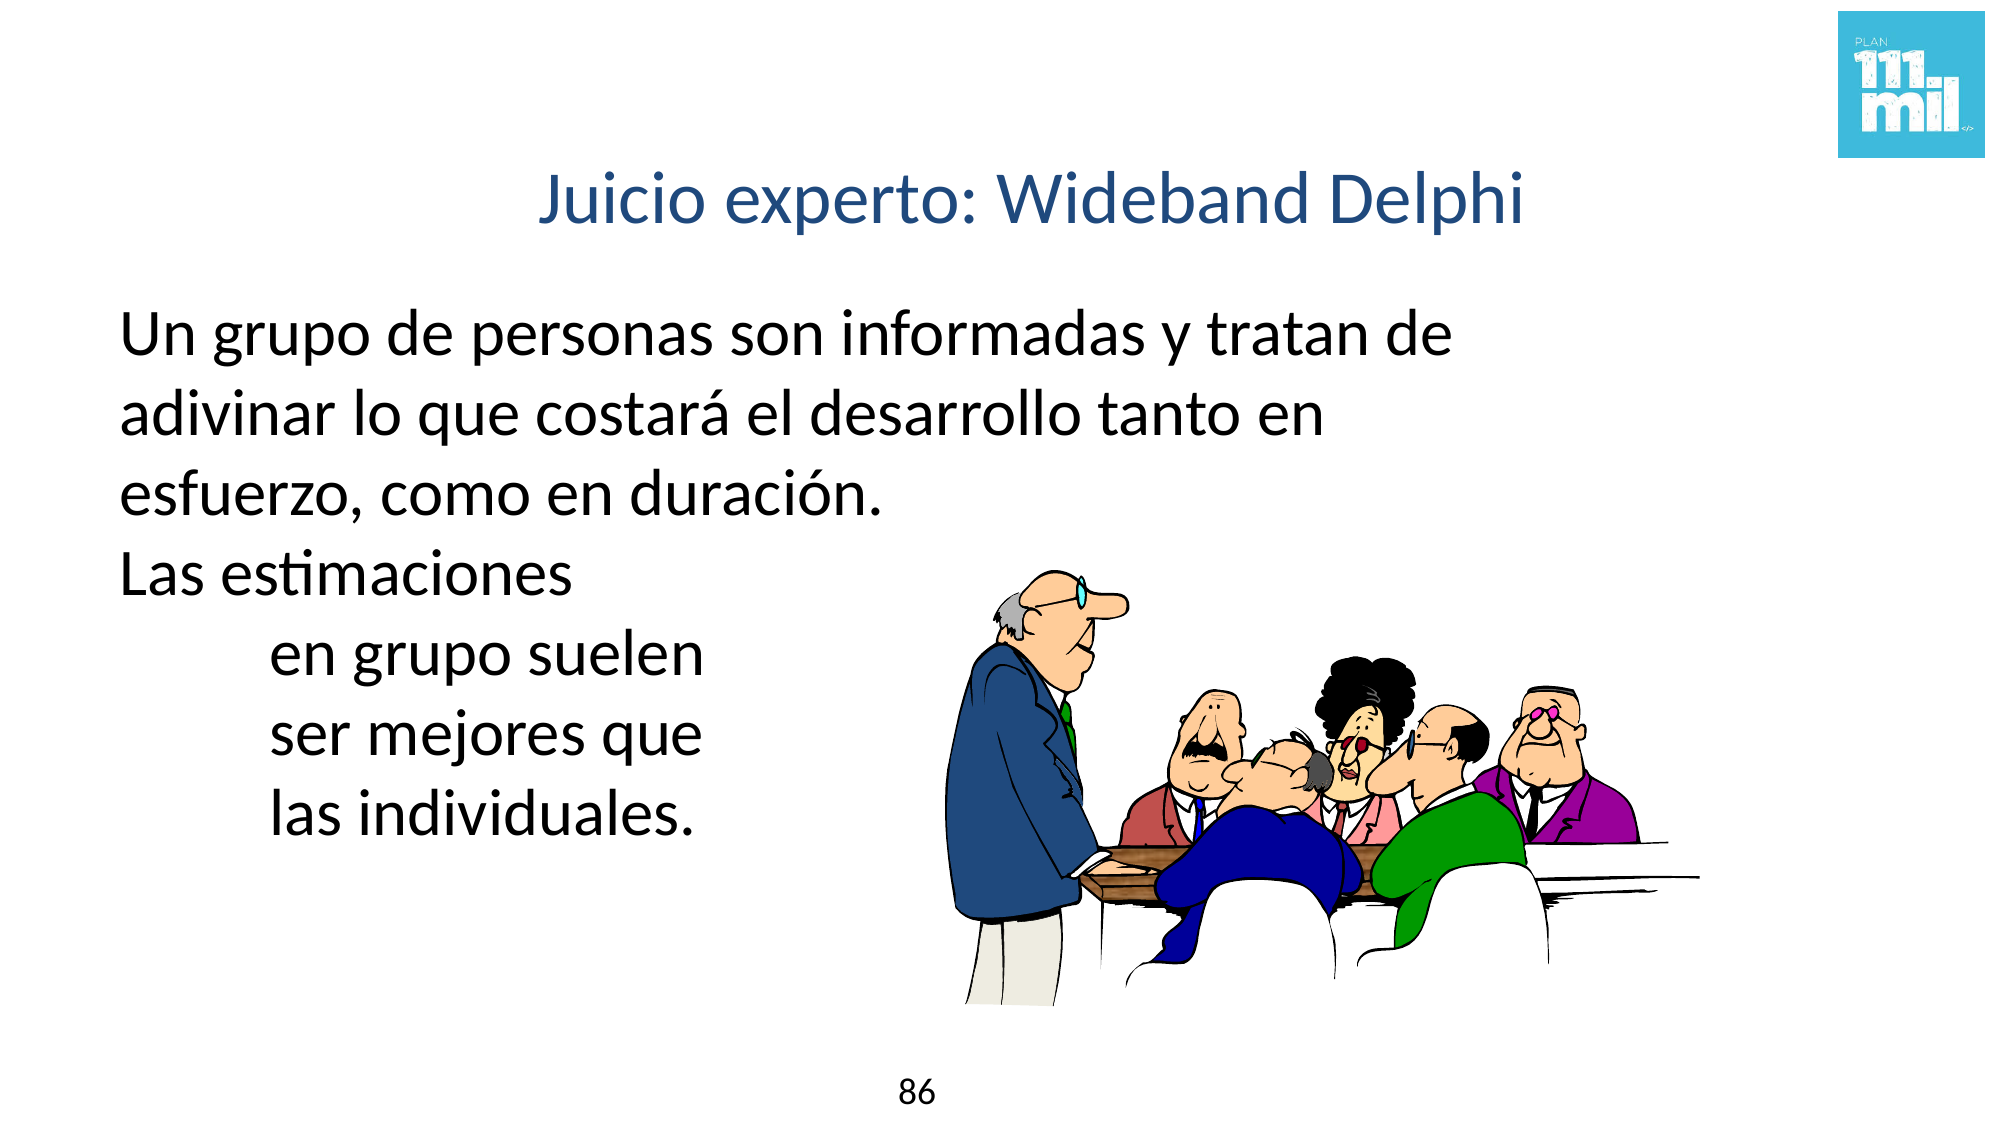

86
# Juicio experto: Wideband Delphi
Un grupo de personas son informadas y tratan de adivinar lo que costará el desarrollo tanto en esfuerzo, como en duración.
Las estimaciones
	en grupo suelen
	ser mejores que
	las individuales.